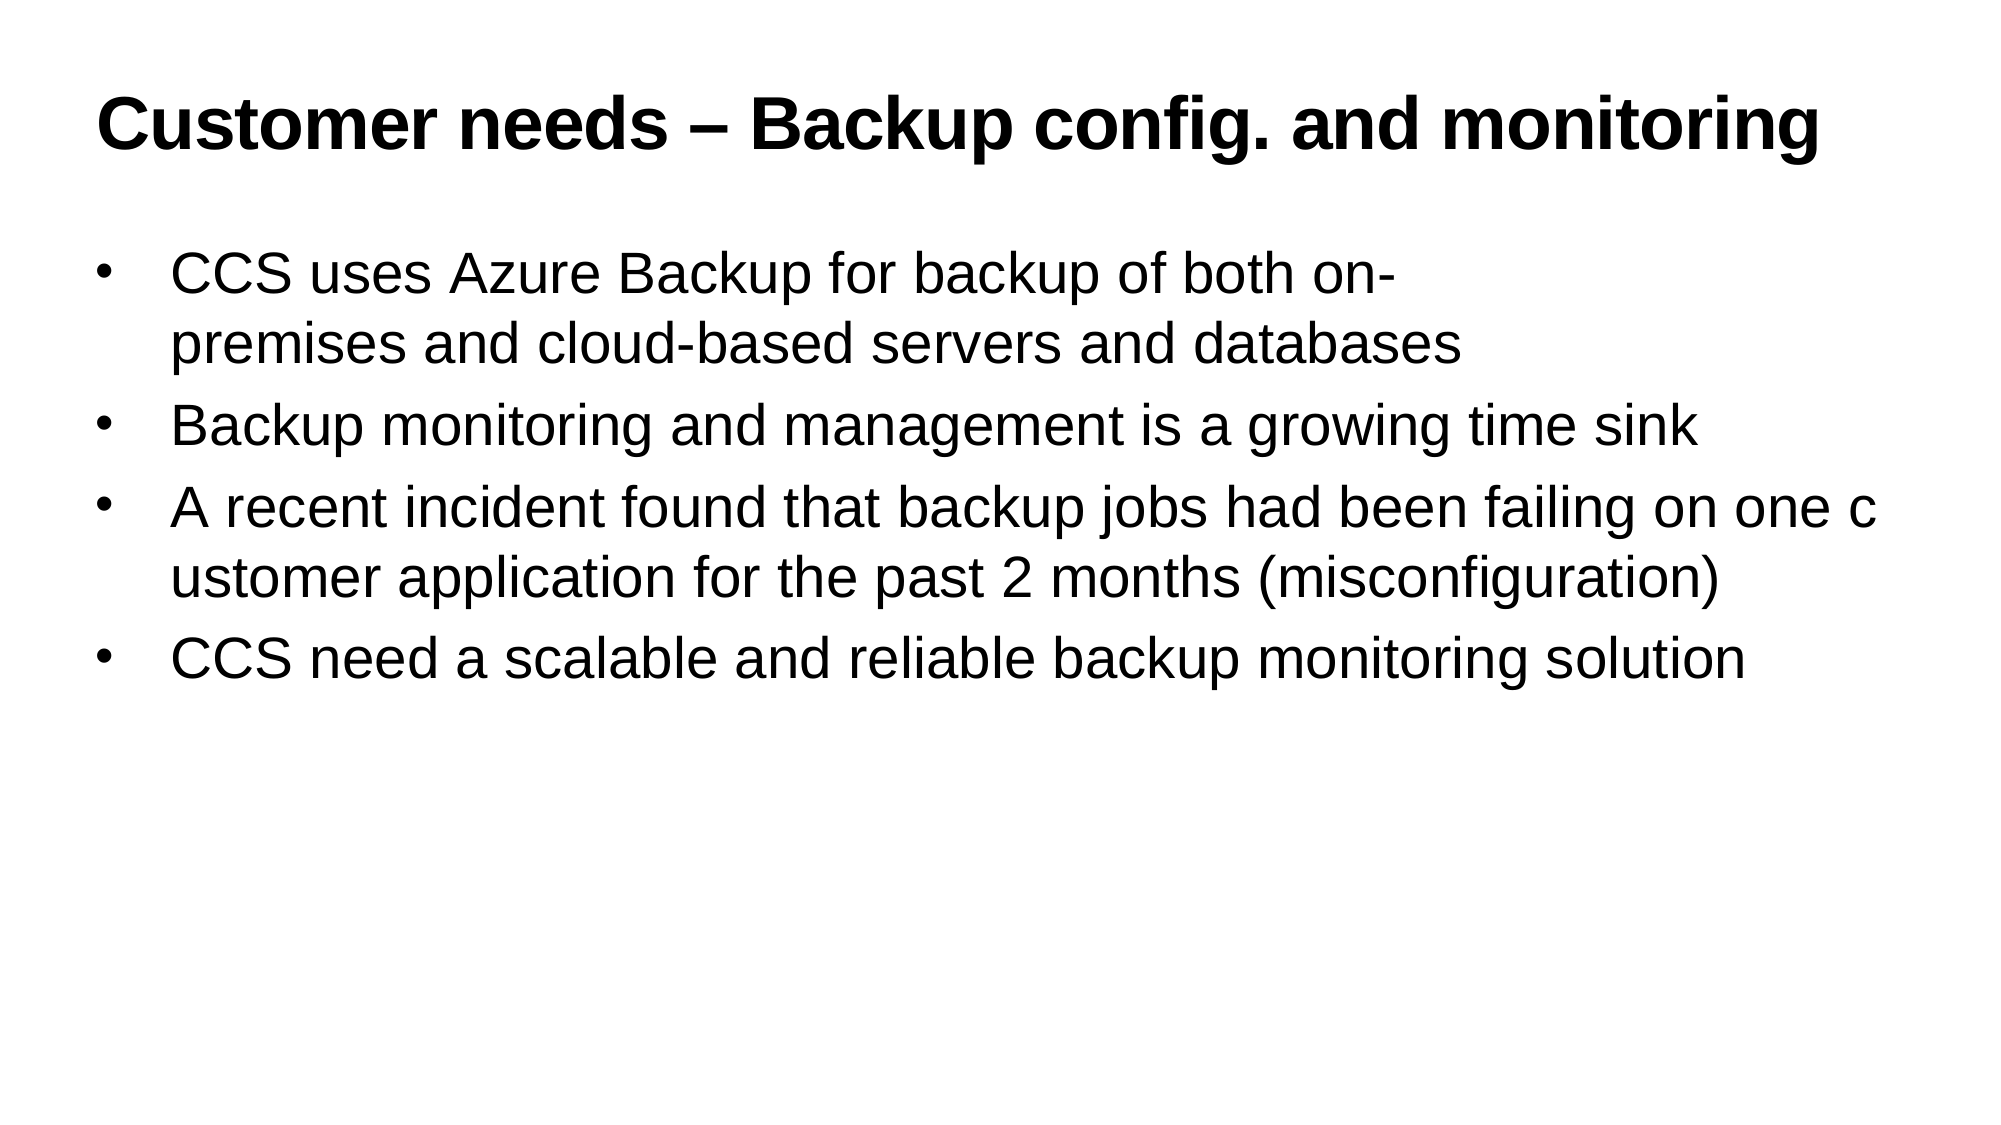

# Customer needs – Backup config. and monitoring
CCS uses Azure Backup for backup of both on-premises and cloud-based servers and databases
Backup monitoring and management is a growing time sink
A recent incident found that backup jobs had been failing on one customer application for the past 2 months (misconfiguration)
CCS need a scalable and reliable backup monitoring solution